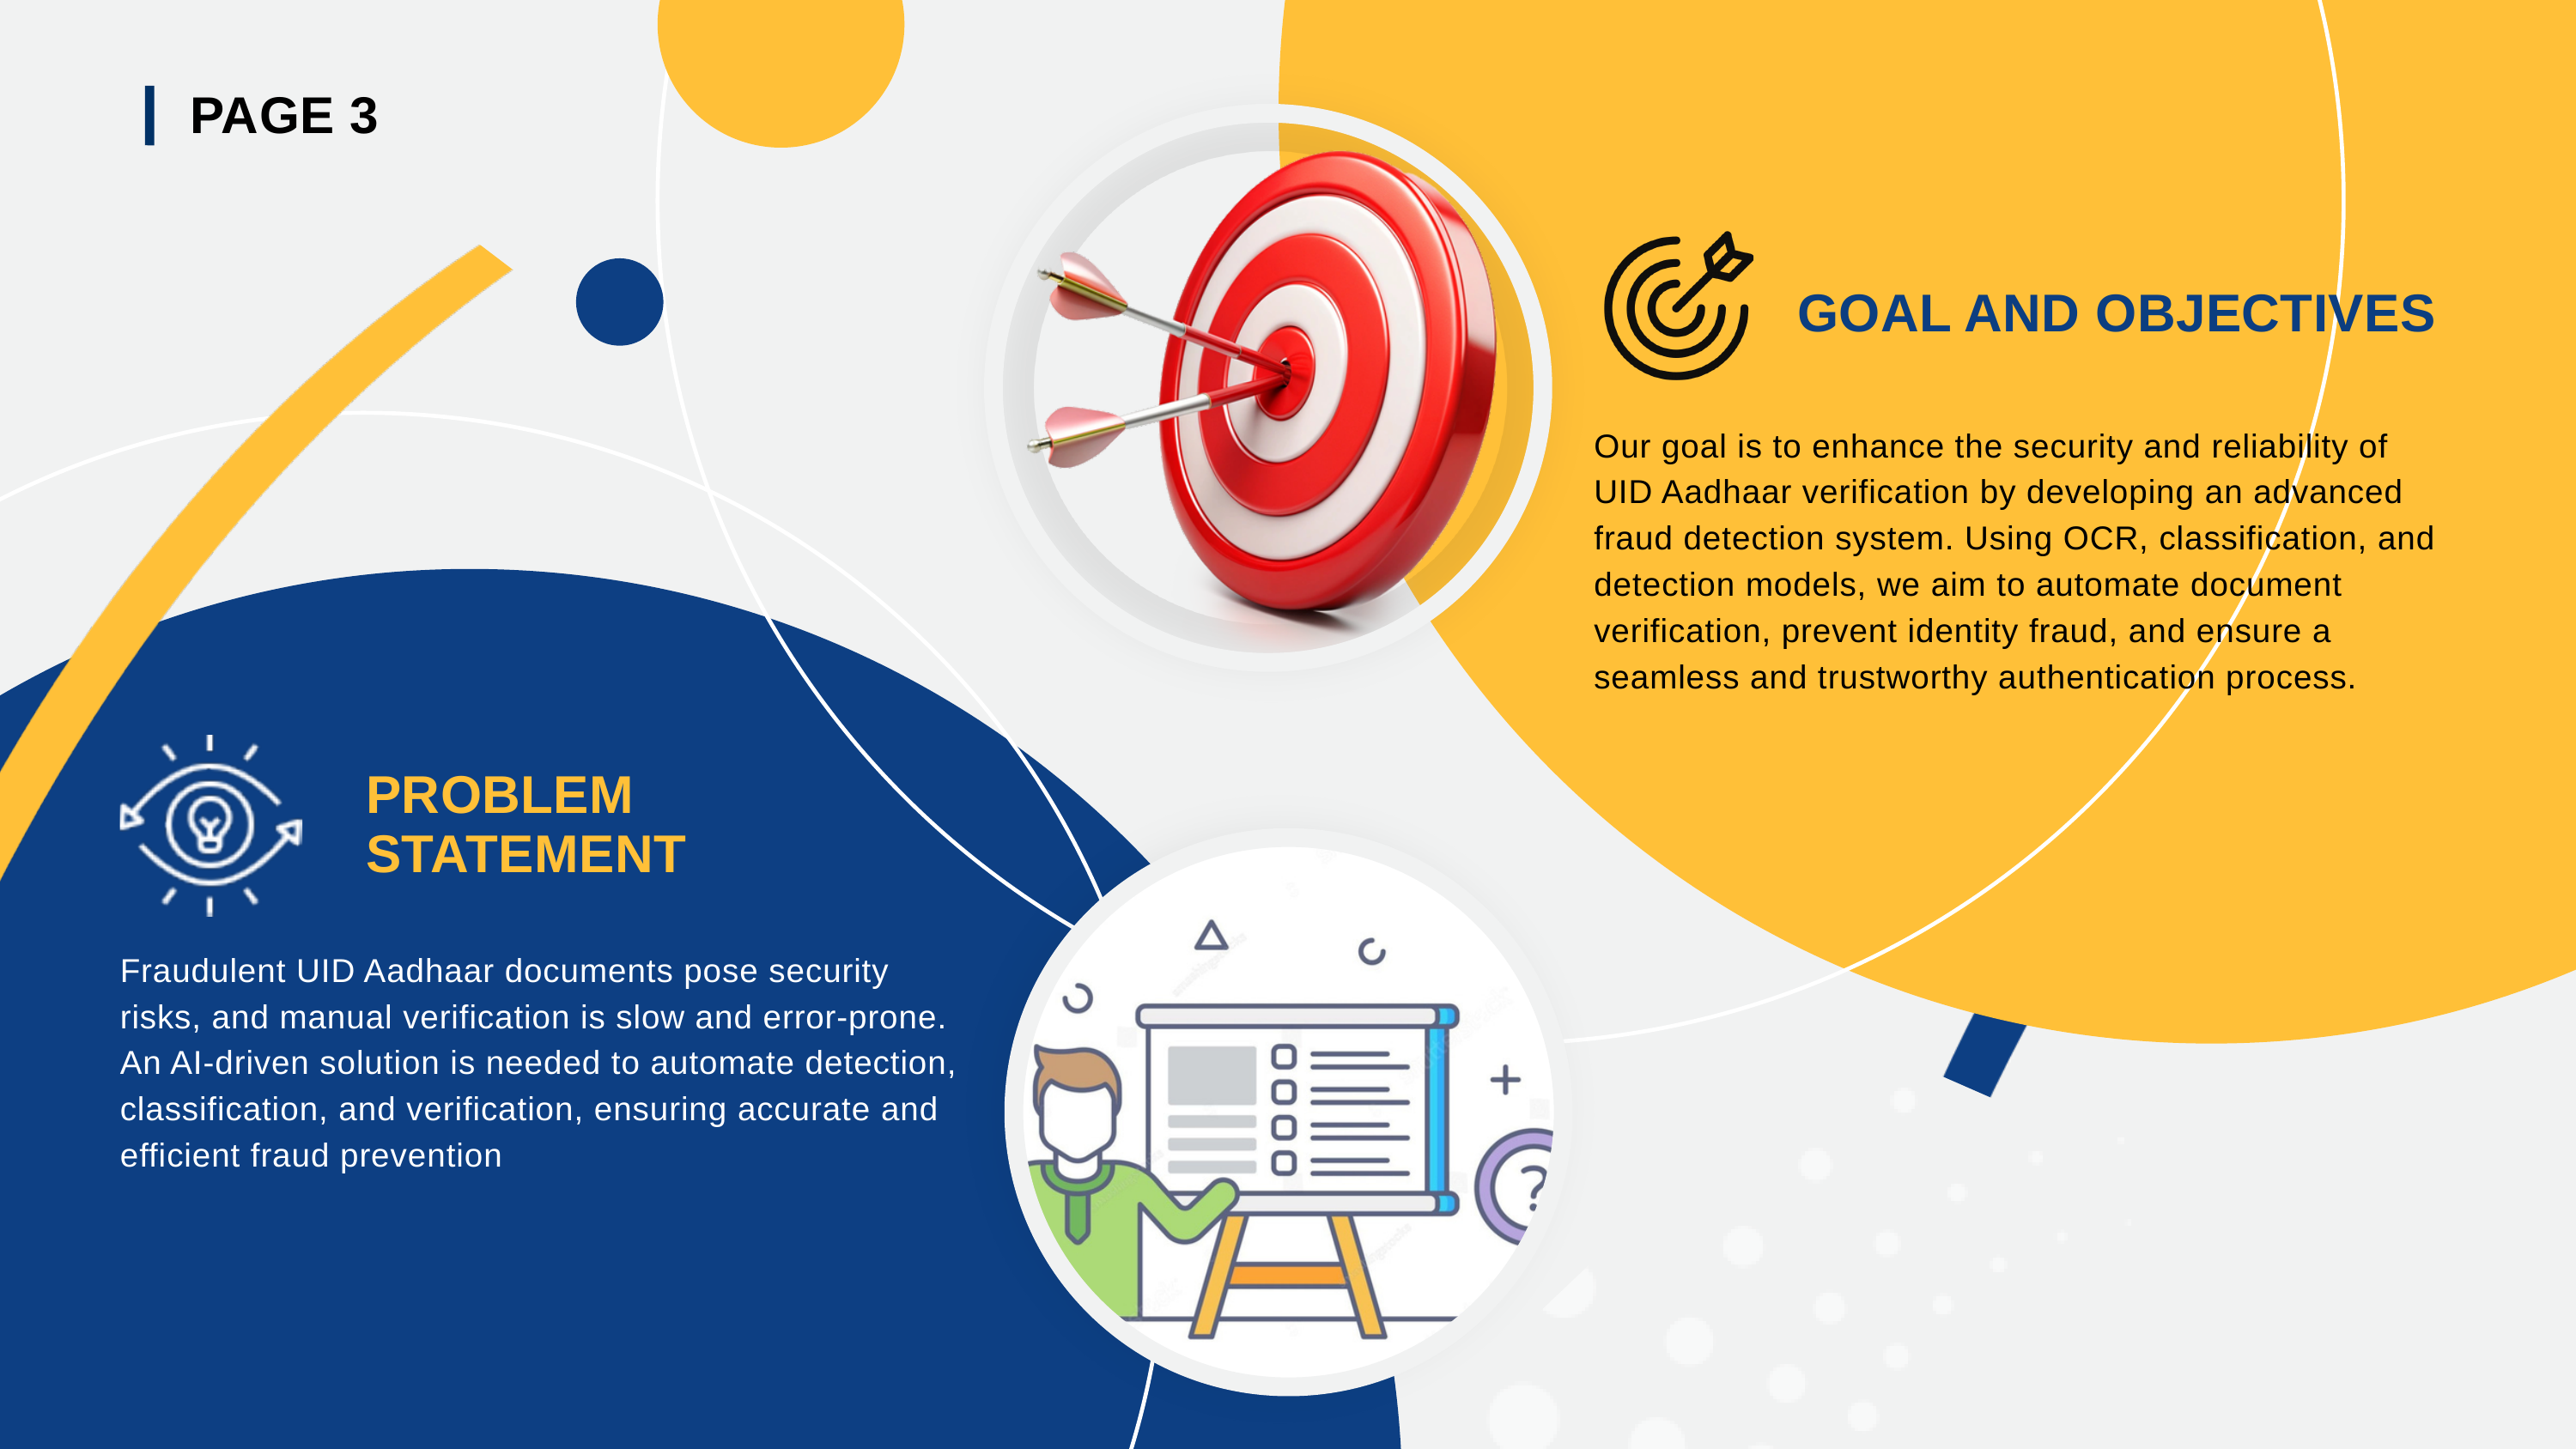

PAGE 3

GOAL AND OBJECTIVES

Our goal is to enhance the security and reliability of UID Aadhaar verification by developing an advanced fraud detection system. Using OCR, classification, and detection models, we aim to automate document verification, prevent identity fraud, and ensure a seamless and trustworthy authentication process.

PROBLEM STATEMENT

Fraudulent UID Aadhaar documents pose security risks, and manual verification is slow and error-prone. An AI-driven solution is needed to automate detection, classification, and verification, ensuring accurate and efficient fraud prevention